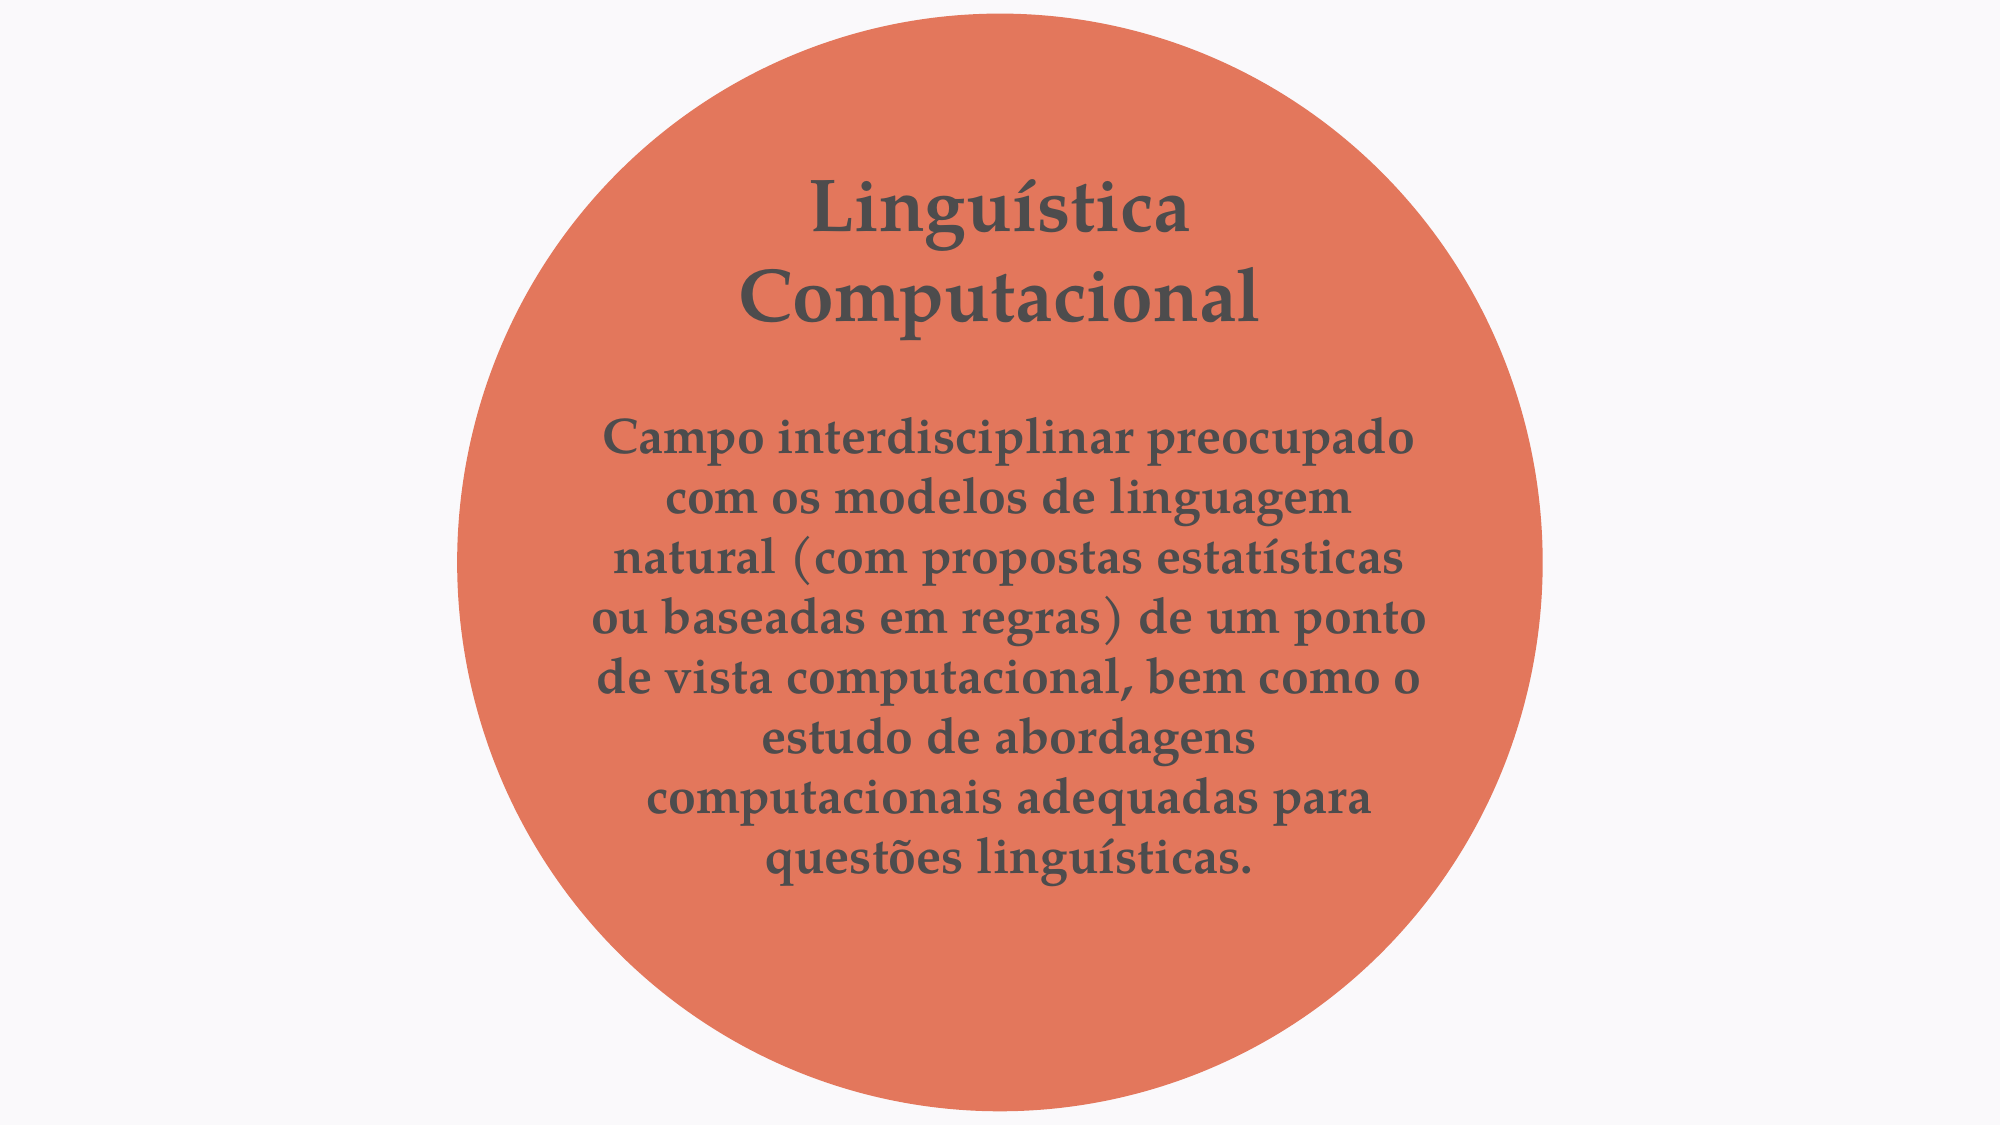

Linguística Computacional

Campo interdisciplinar preocupado com os modelos de linguagem natural (com propostas estatísticas ou baseadas em regras) de um ponto de vista computacional, bem como o estudo de abordagens computacionais adequadas para questões linguísticas.